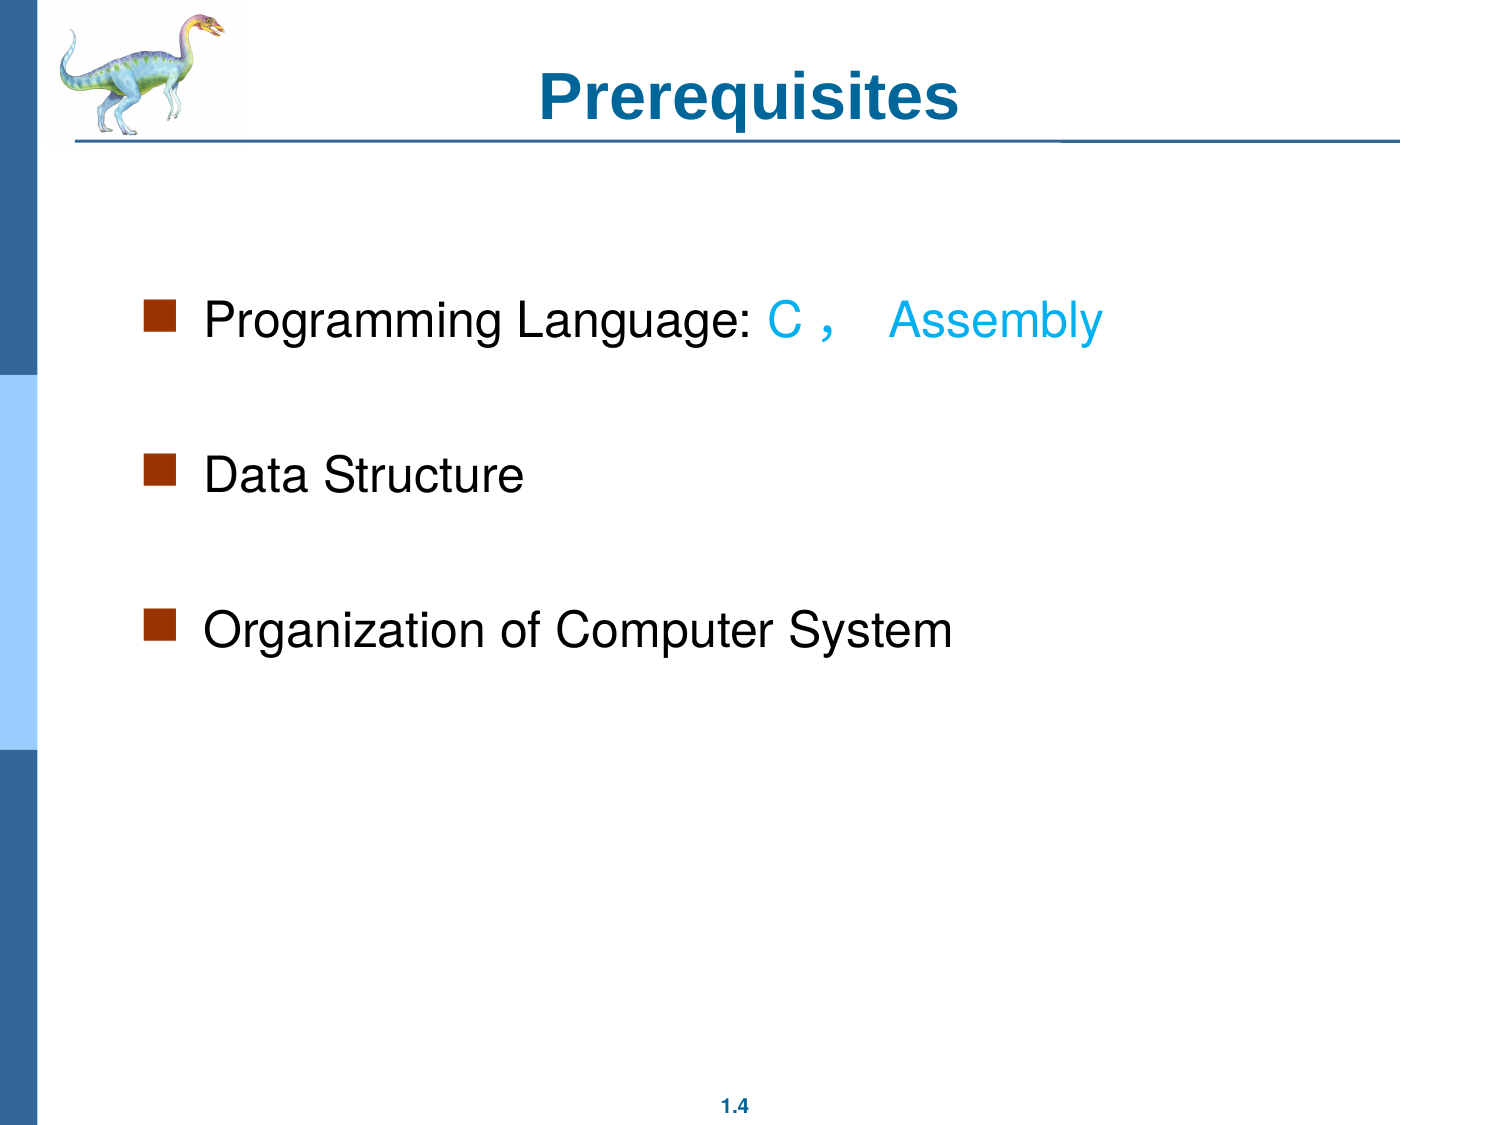

# Prerequisites

Programming Language: C， Assembly

Data Structure

Organization of Computer System